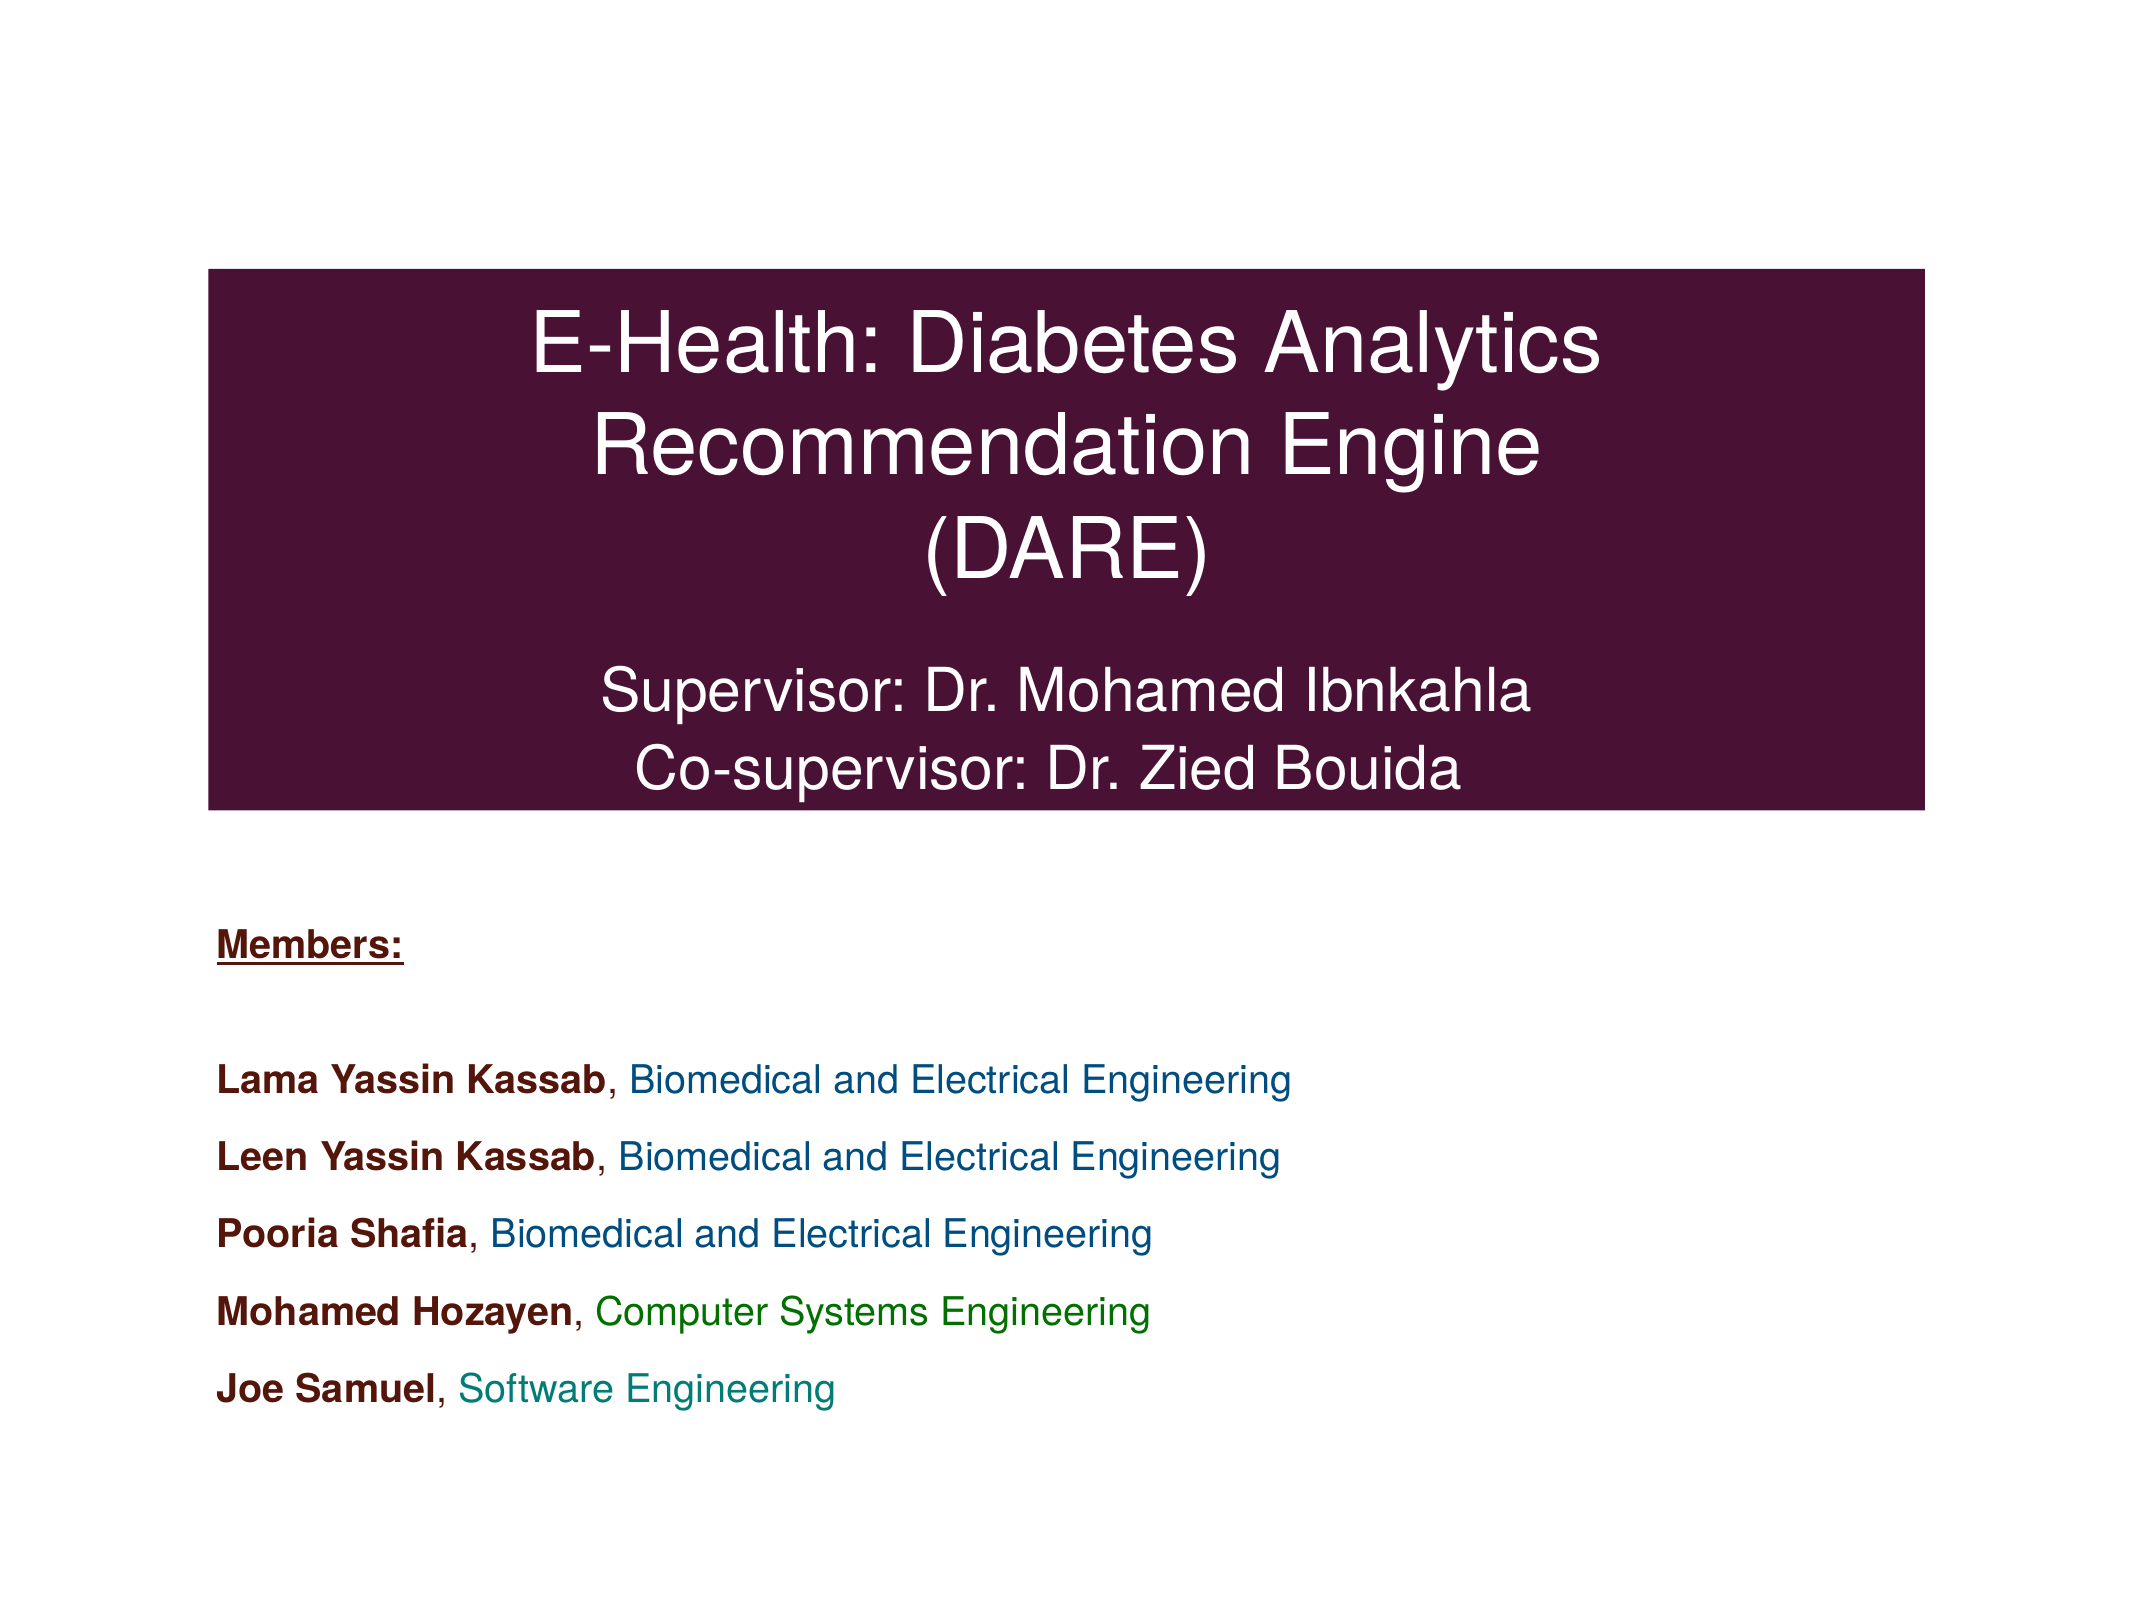

# E-Health: Diabetes Analytics Recommendation Engine
(DARE)

Supervisor: Dr. Mohamed Ibnkahla
Co-supervisor: Dr. Zied Bouida
Members:

Lama Yassin Kassab, Biomedical and Electrical Engineering
Leen Yassin Kassab, Biomedical and Electrical Engineering
Pooria Shafia, Biomedical and Electrical Engineering
Mohamed Hozayen, Computer Systems Engineering
Joe Samuel, Software Engineering
1